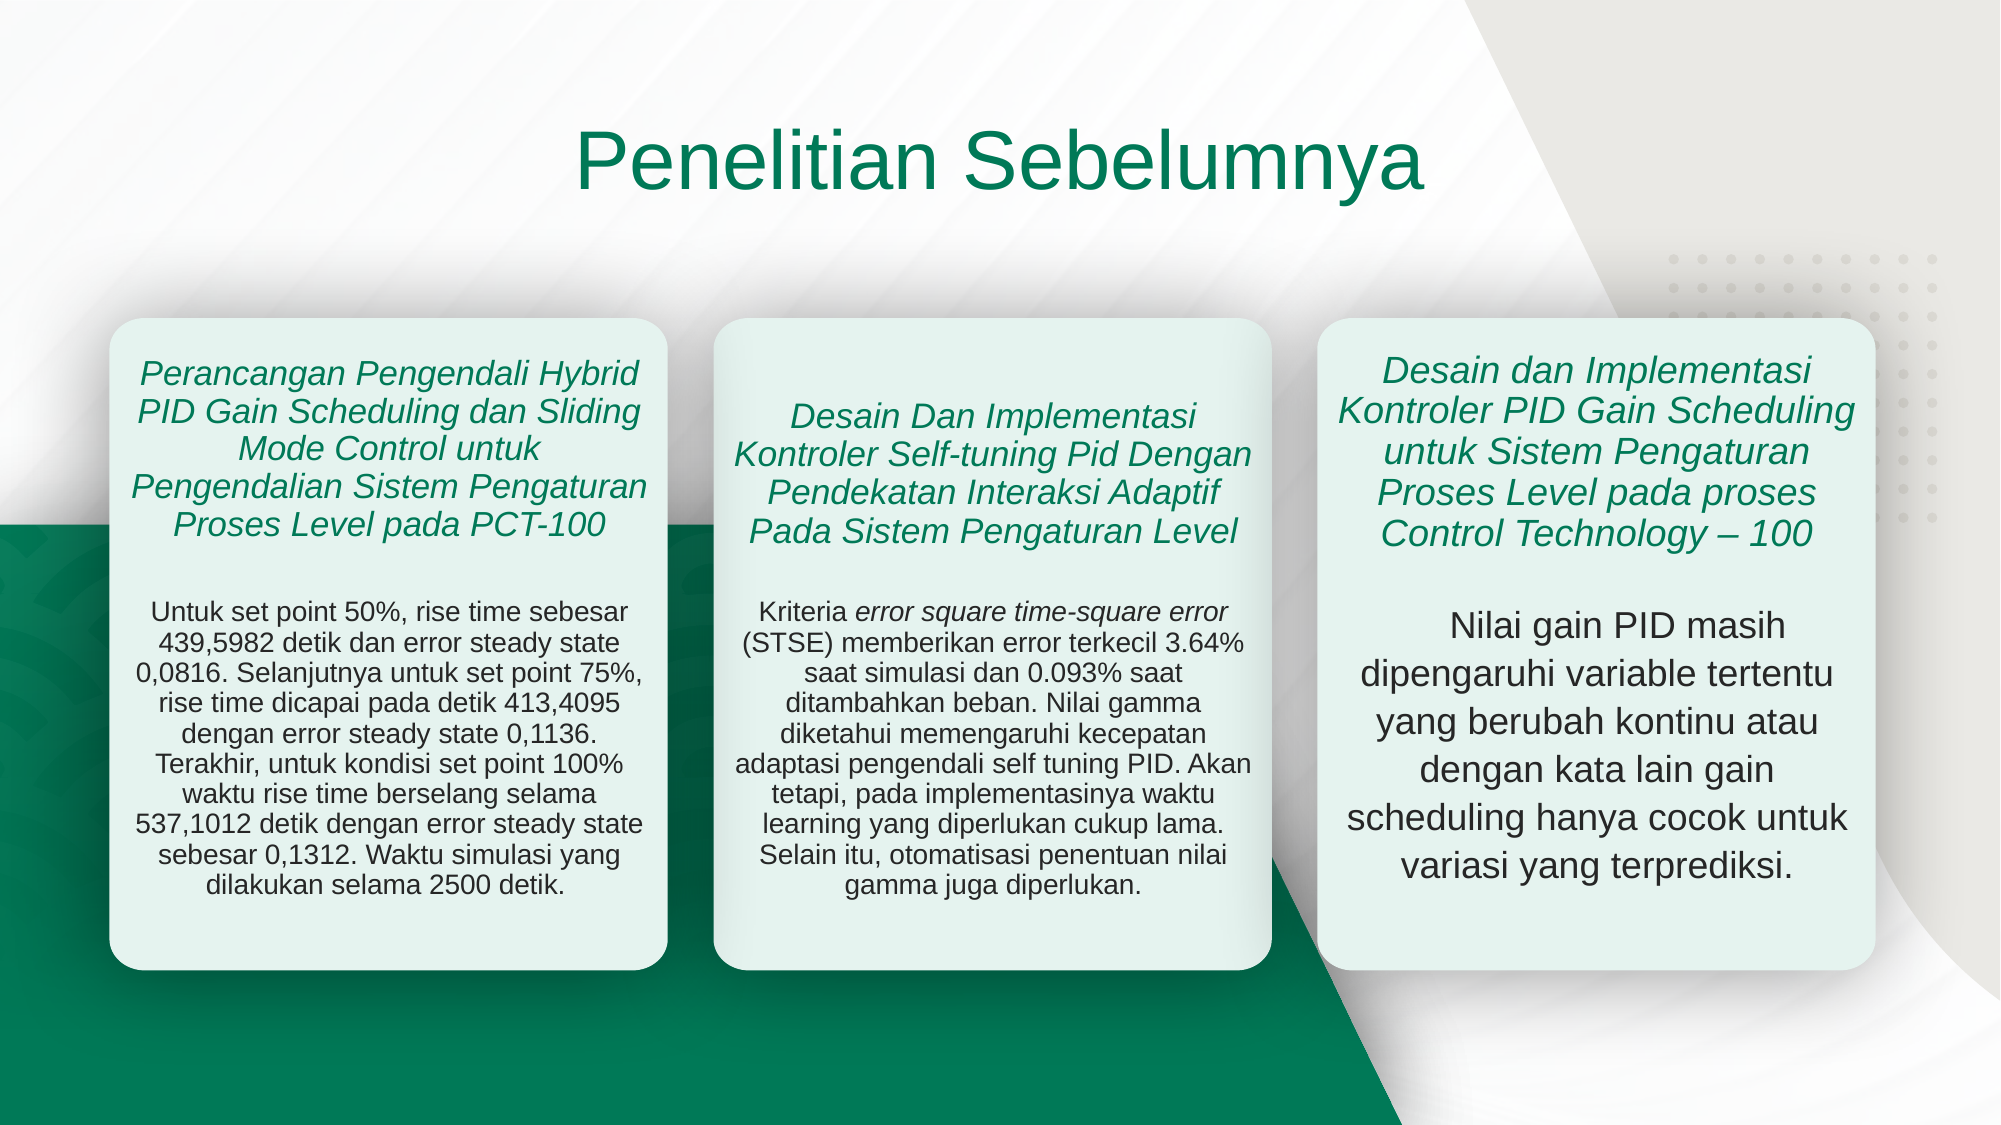

# Penelitian Sebelumnya
Desain dan Implementasi Kontroler PID Gain Scheduling untuk Sistem Pengaturan Proses Level pada proses Control Technology – 100
Perancangan Pengendali Hybrid PID Gain Scheduling dan Sliding Mode Control untuk Pengendalian Sistem Pengaturan Proses Level pada PCT-100
Desain Dan Implementasi Kontroler Self-tuning Pid Dengan Pendekatan Interaksi Adaptif Pada Sistem Pengaturan Level
Untuk set point 50%, rise time sebesar 439,5982 detik dan error steady state 0,0816. Selanjutnya untuk set point 75%, rise time dicapai pada detik 413,4095 dengan error steady state 0,1136. Terakhir, untuk kondisi set point 100% waktu rise time berselang selama 537,1012 detik dengan error steady state sebesar 0,1312. Waktu simulasi yang dilakukan selama 2500 detik.
Kriteria error square time-square error (STSE) memberikan error terkecil 3.64% saat simulasi dan 0.093% saat ditambahkan beban. Nilai gamma diketahui memengaruhi kecepatan adaptasi pengendali self tuning PID. Akan tetapi, pada implementasinya waktu learning yang diperlukan cukup lama. Selain itu, otomatisasi penentuan nilai gamma juga diperlukan.
Nilai gain PID masih dipengaruhi variable tertentu yang berubah kontinu atau dengan kata lain gain scheduling hanya cocok untuk variasi yang terprediksi.